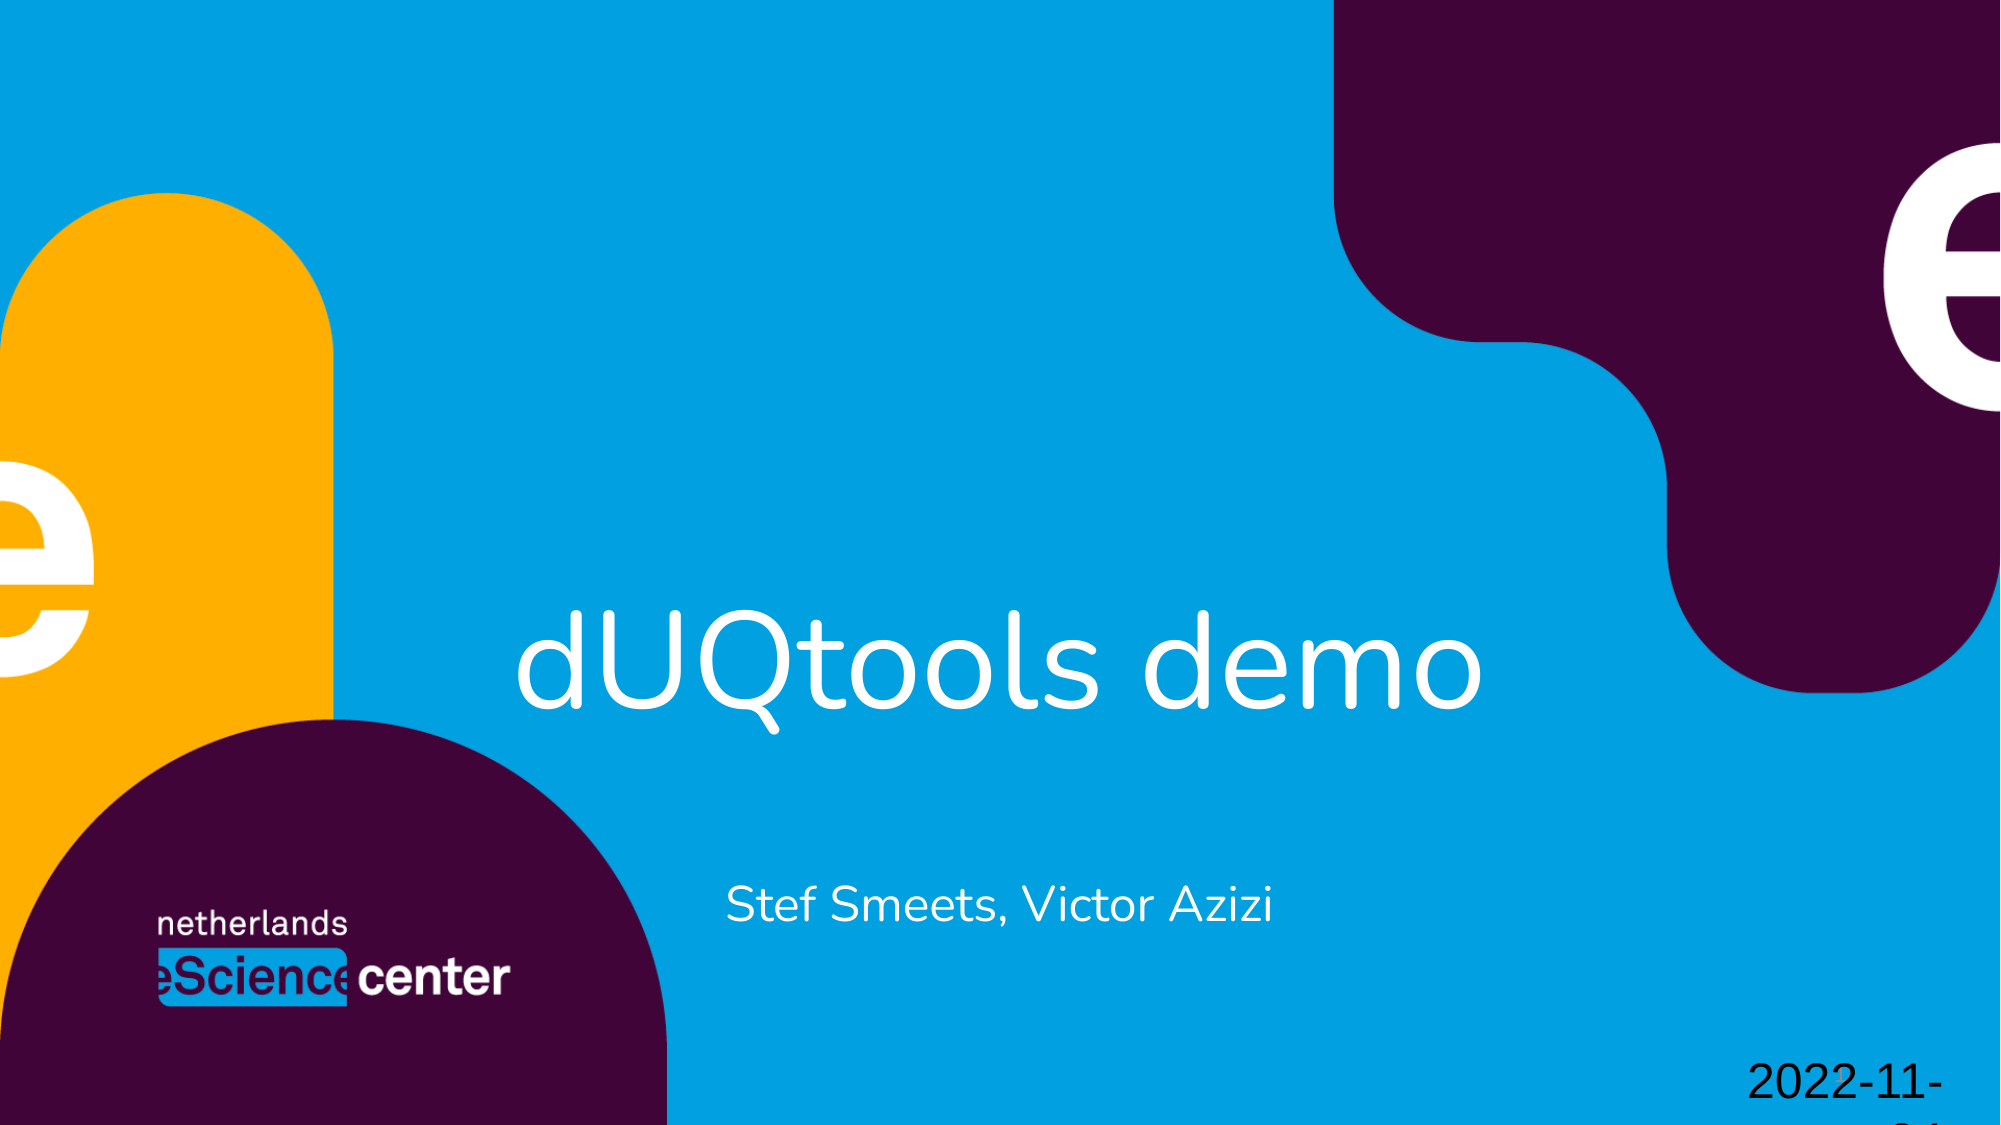

# dUQtools demo
Stef Smeets, Victor Azizi
2022-11-04
1